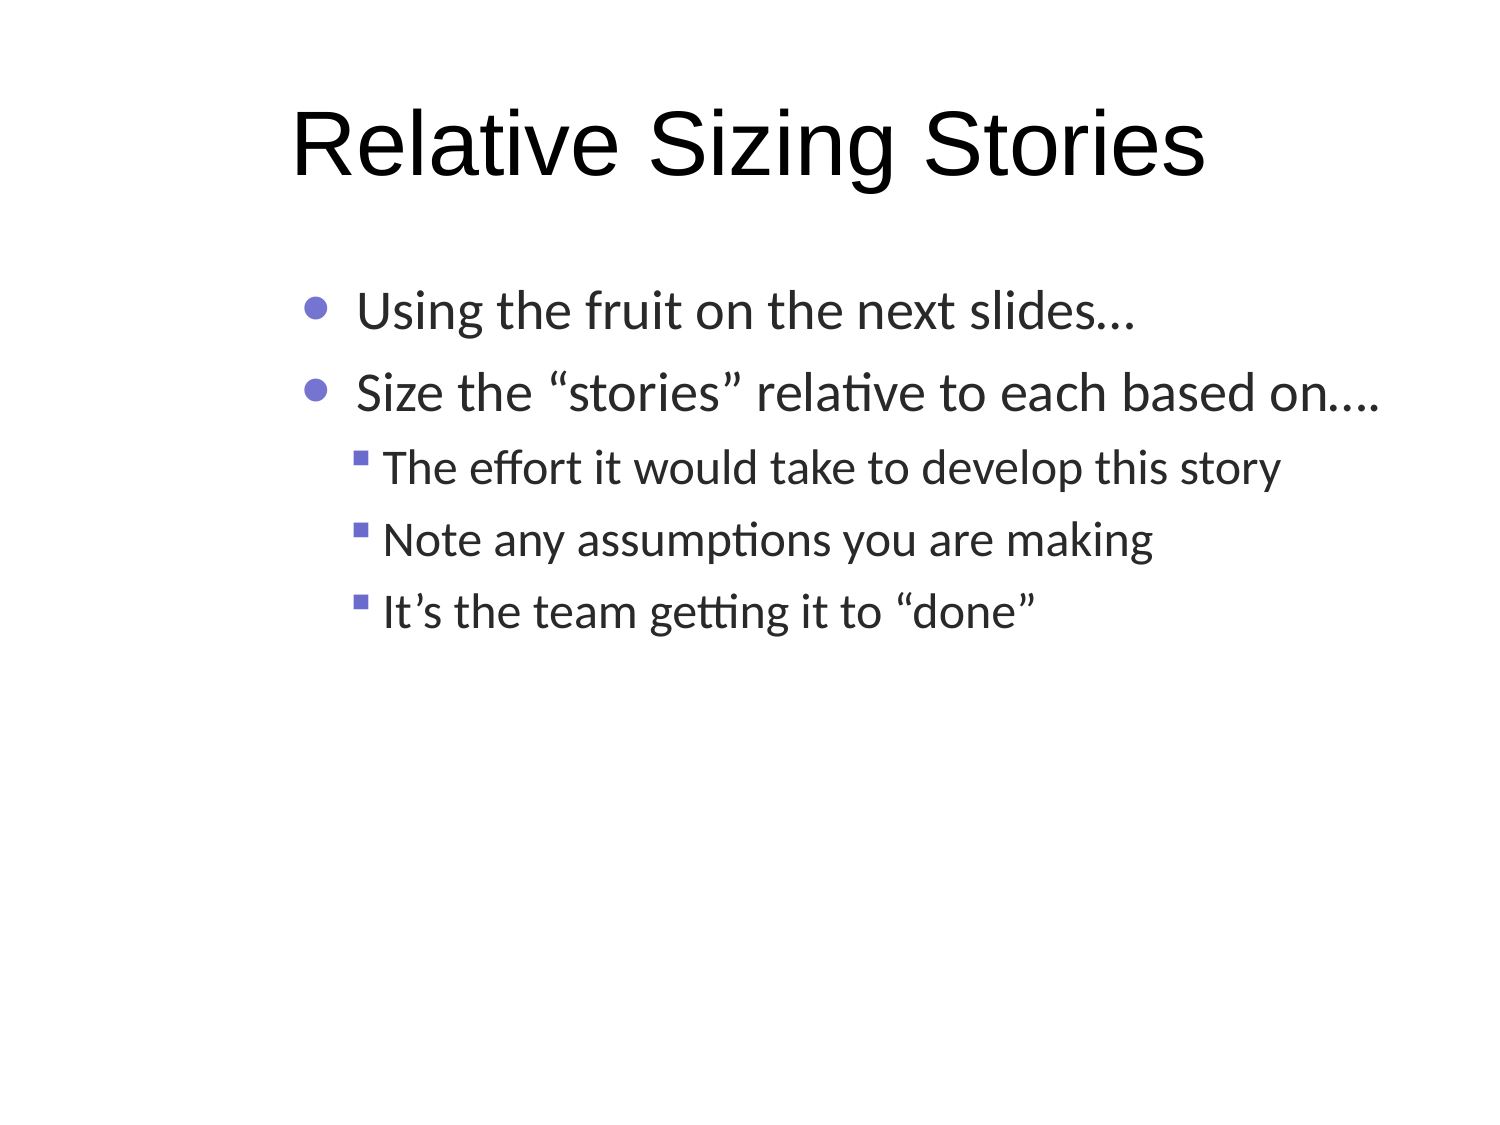

# Relative Sizing Stories

Using the fruit on the next slides…
Size the “stories” relative to each based on….
The effort it would take to develop this story
Note any assumptions you are making
It’s the team getting it to “done”